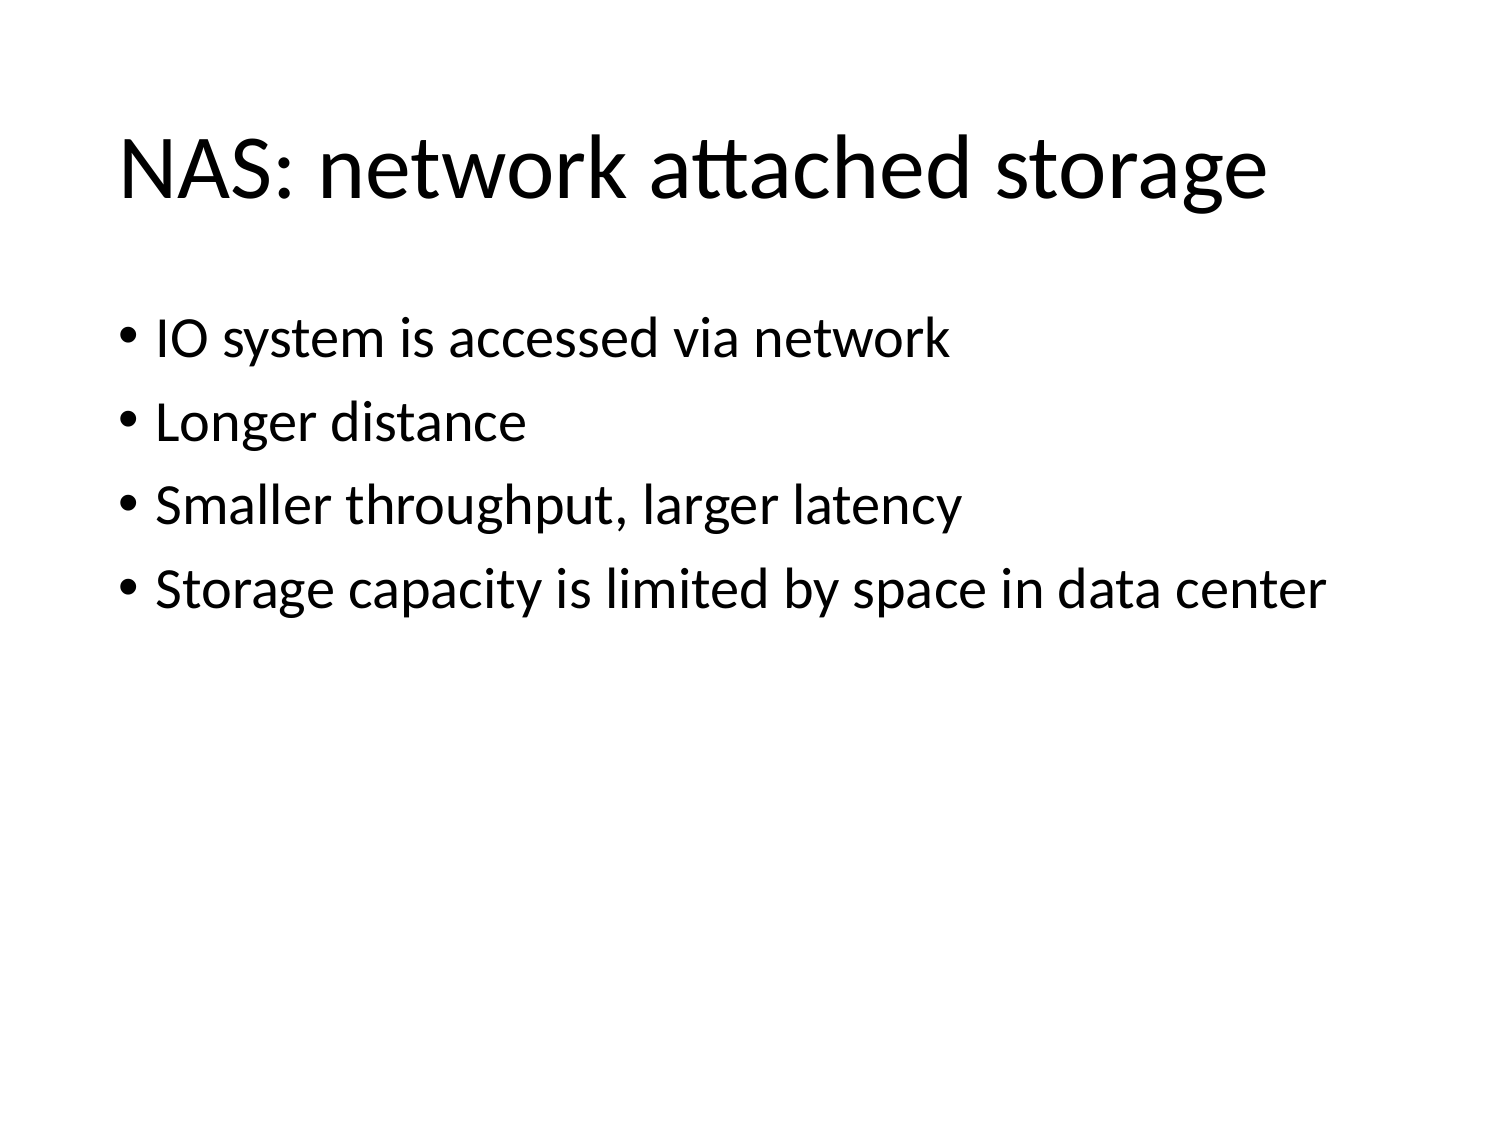

# NAS: network attached storage
IO system is accessed via network
Longer distance
Smaller throughput, larger latency
Storage capacity is limited by space in data center